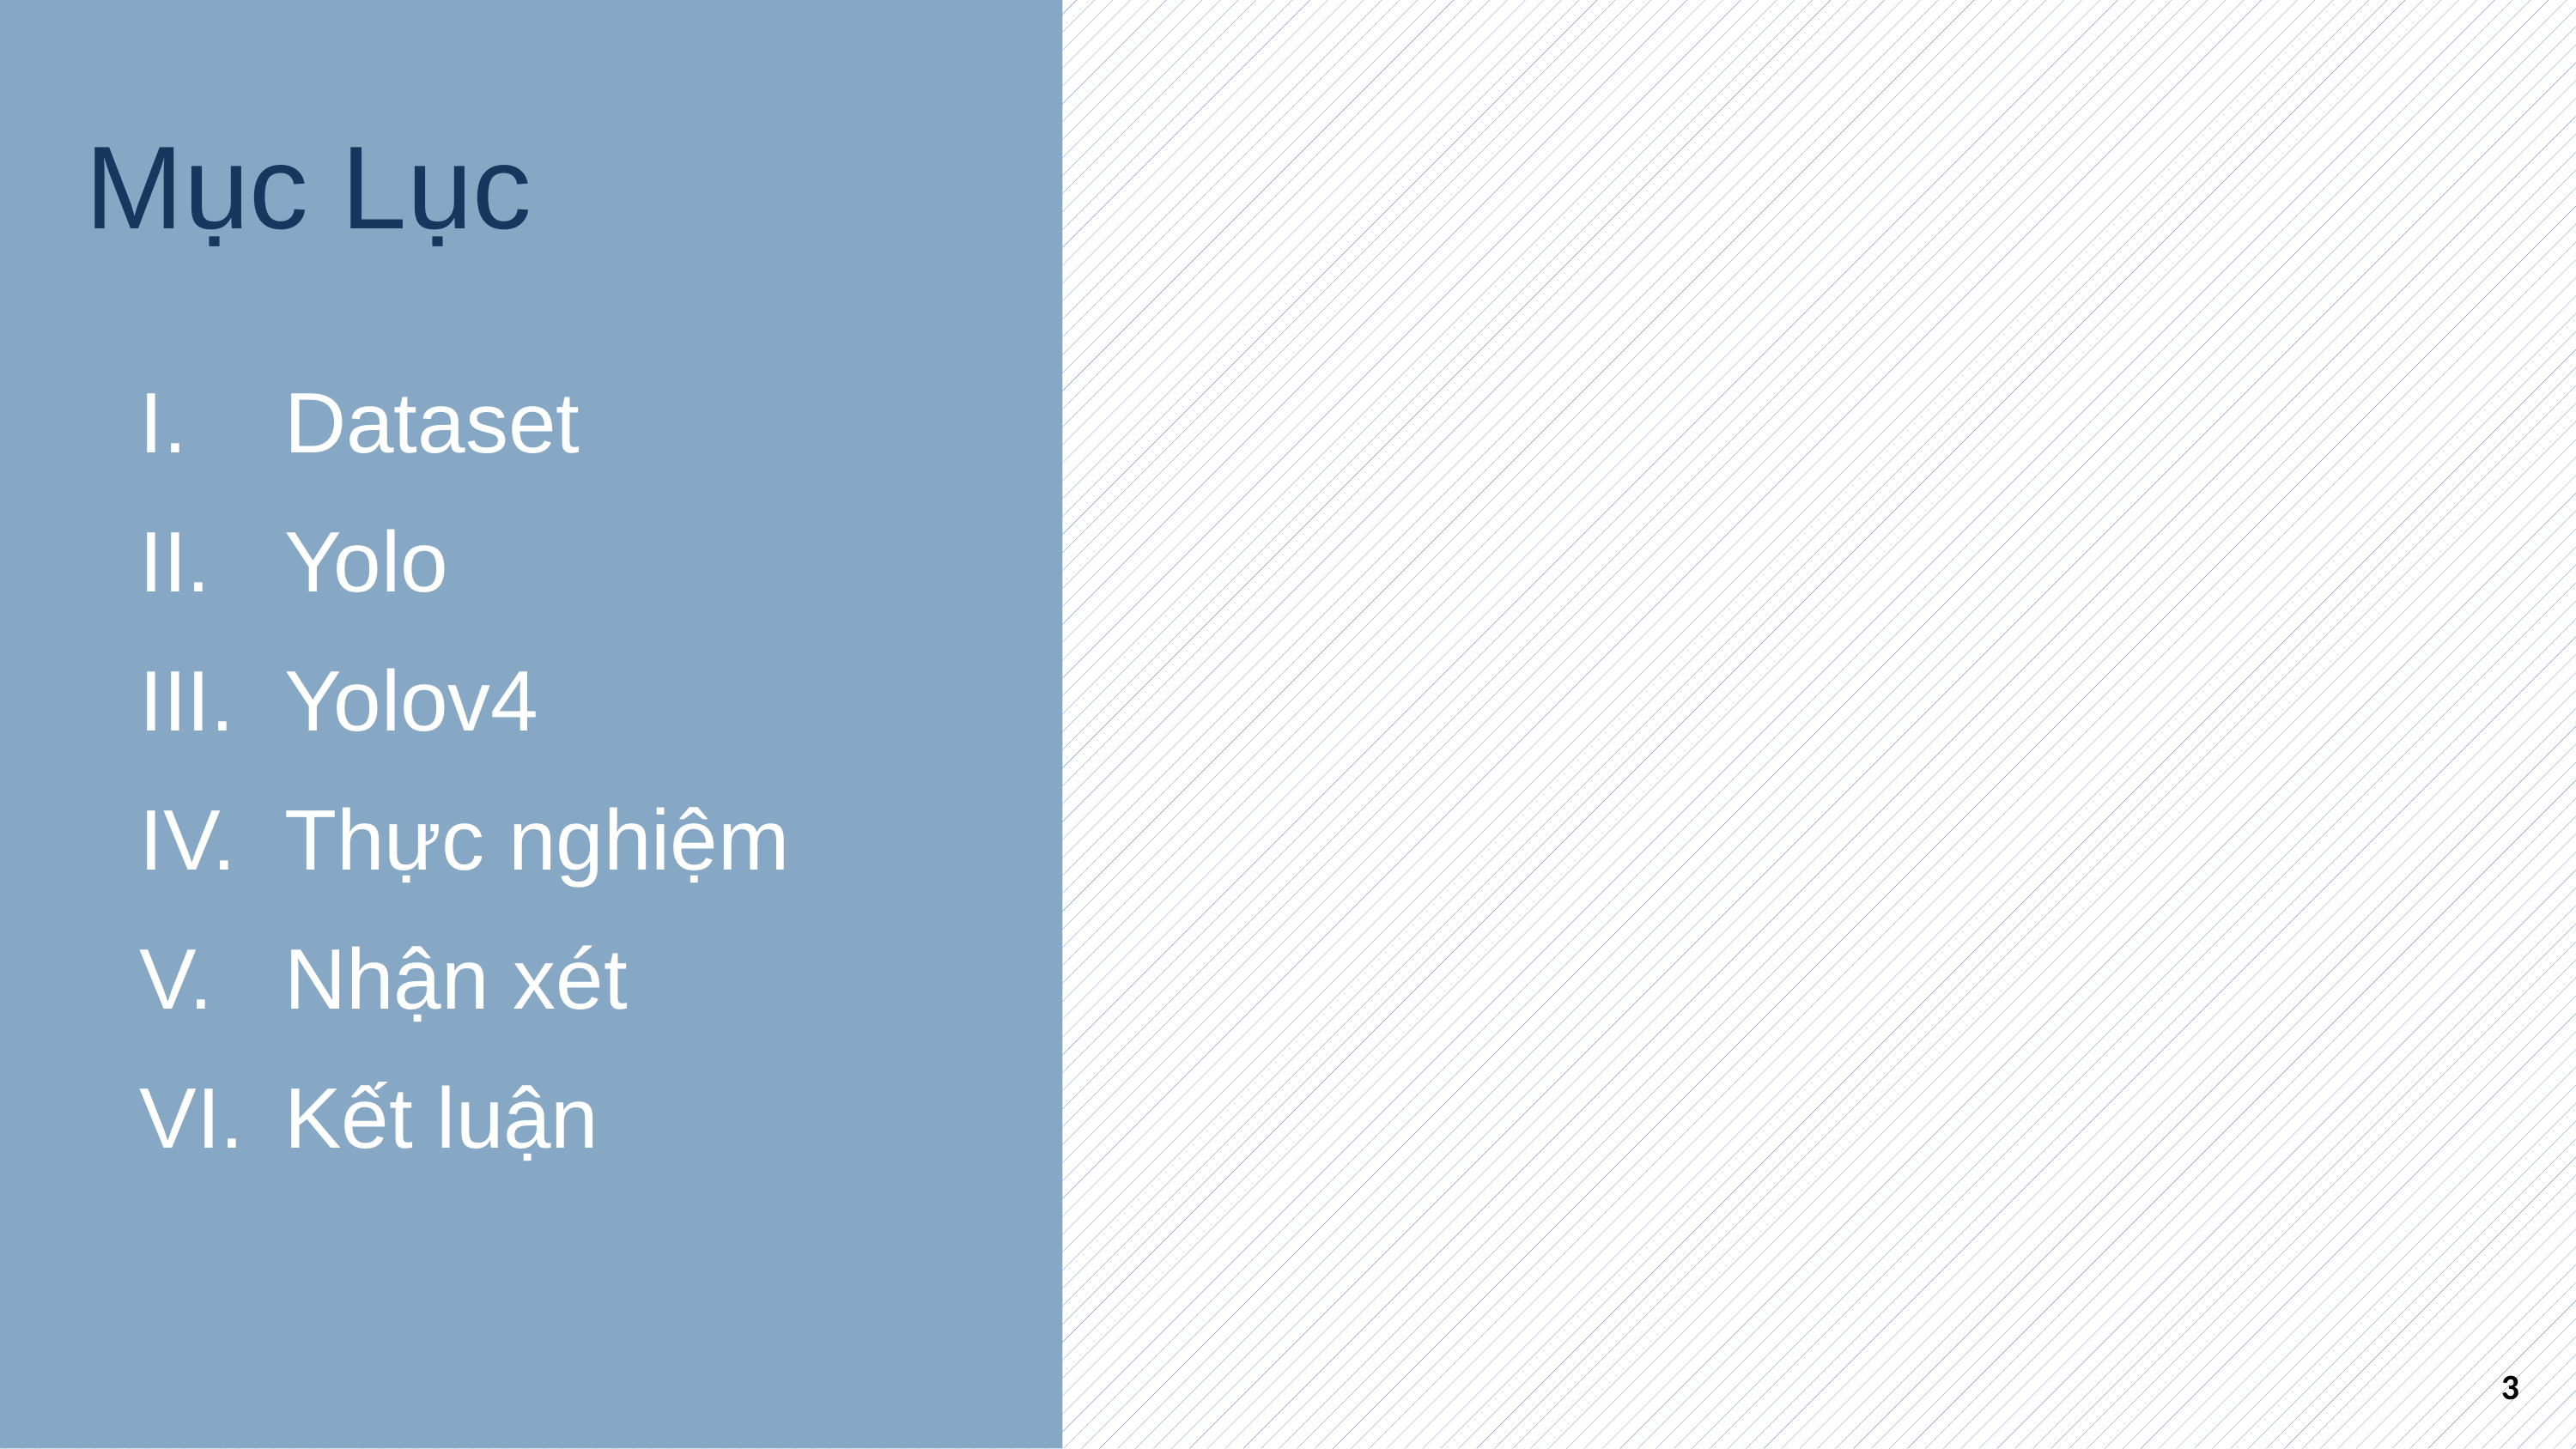

Mục Lục
Dataset
Yolo
Yolov4
Thực nghiệm
Nhận xét
Kết luận
3